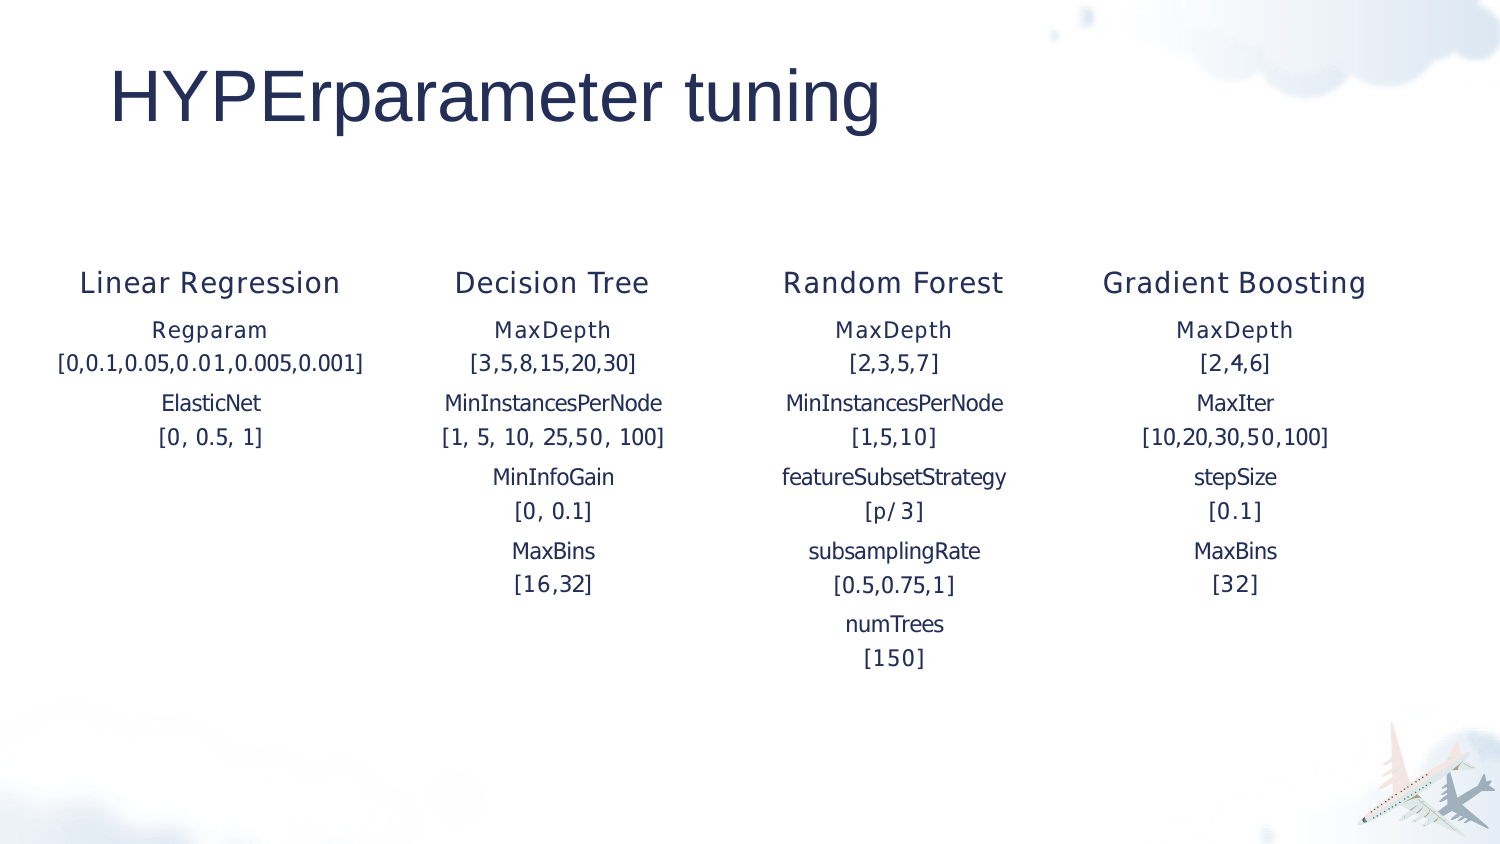

# HYPErparameter tuning
Linear Regression
Decision Tree
Random Forest
Gradient Boosting
Regparam
[0,0.1,0.05,0.01,0.005,0.001]
ElasticNet
[0, 0.5, 1]
MaxDepth
[3,5,8,15,20,30]
MinInstancesPerNode
[1, 5, 10, 25,50, 100]
MinInfoGain
[0, 0.1]
MaxBins
[16,32]
MaxDepth
[2,3,5,7]
MinInstancesPerNode
[1,5,10]
featureSubsetStrategy
[p/3]
subsamplingRate
[0.5,0.75,1]
numTrees
[150]

MaxDepth
[2,4,6]
MaxIter
[10,20,30,50,100]
stepSize
[0.1]
MaxBins
[32]